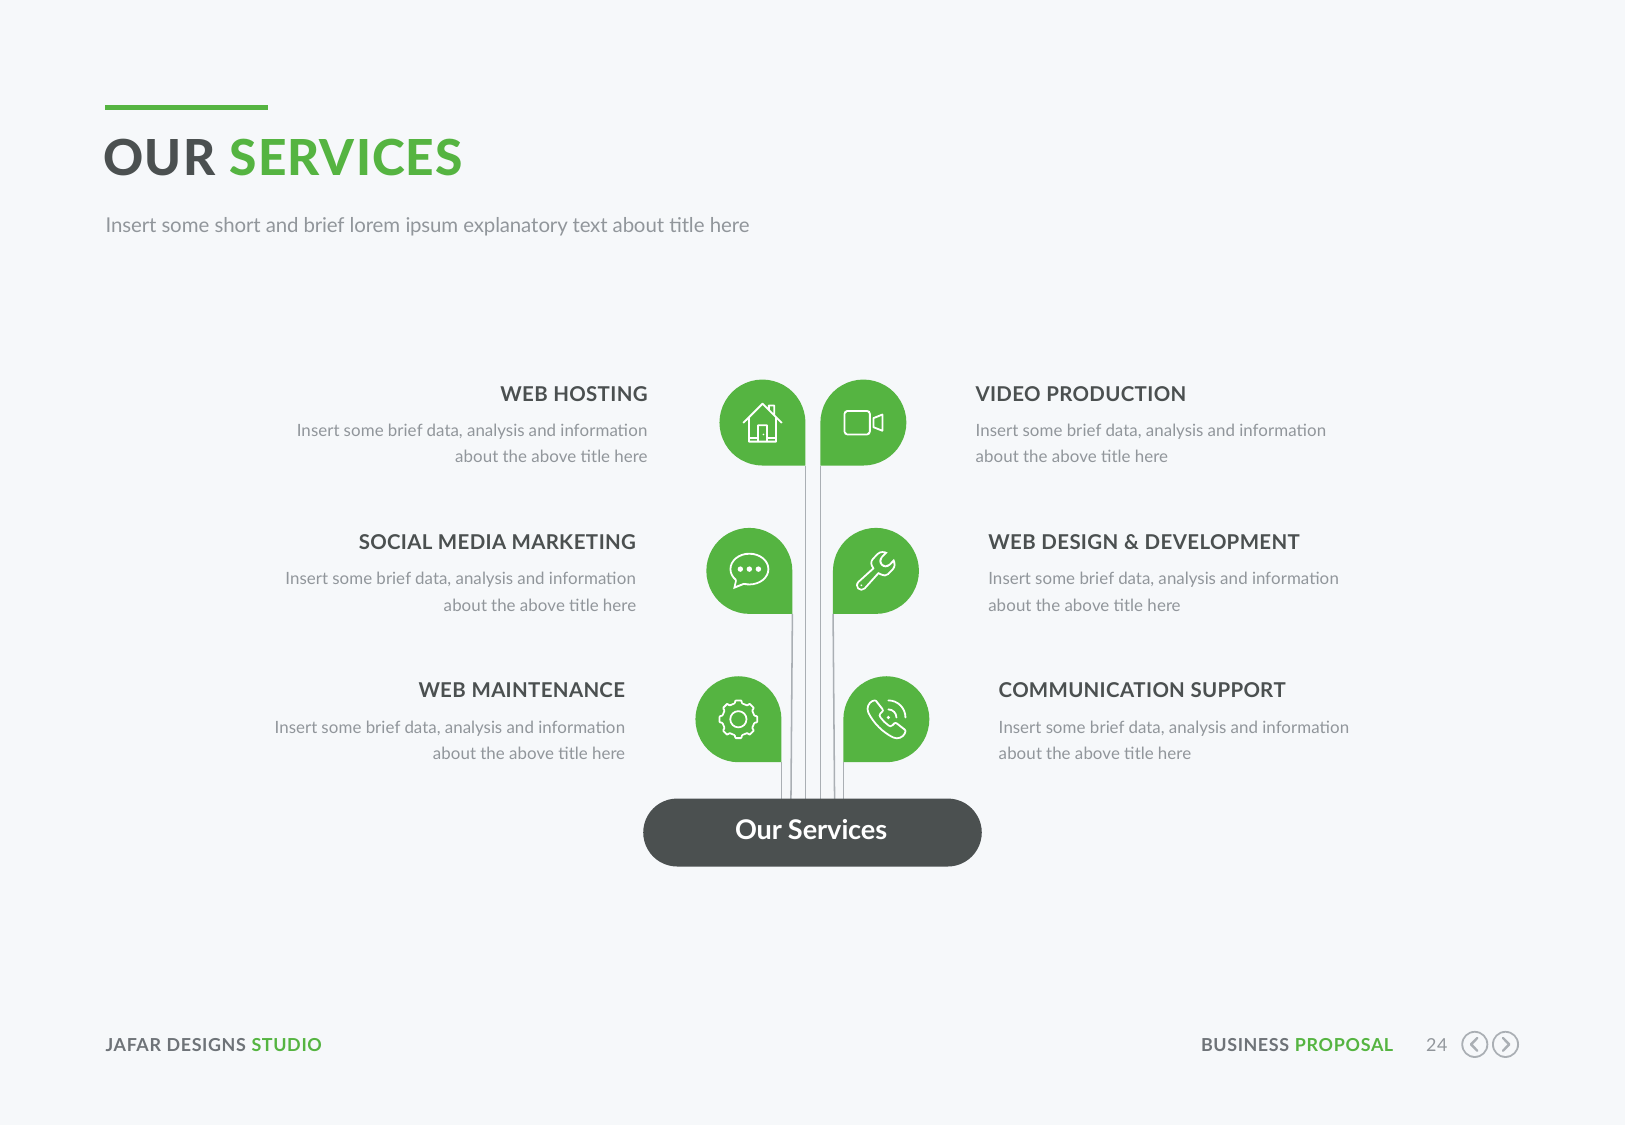

Our services
Insert some short and brief lorem ipsum explanatory text about title here

Web hosting
Insert some brief data, analysis and information about the above title here
Video production
Insert some brief data, analysis and information about the above title here
Social media marketing
Insert some brief data, analysis and information about the above title here
Web design & development
Insert some brief data, analysis and information about the above title here
Communication support
Insert some brief data, analysis and information about the above title here
Web Maintenance
Insert some brief data, analysis and information about the above title here

Our Services